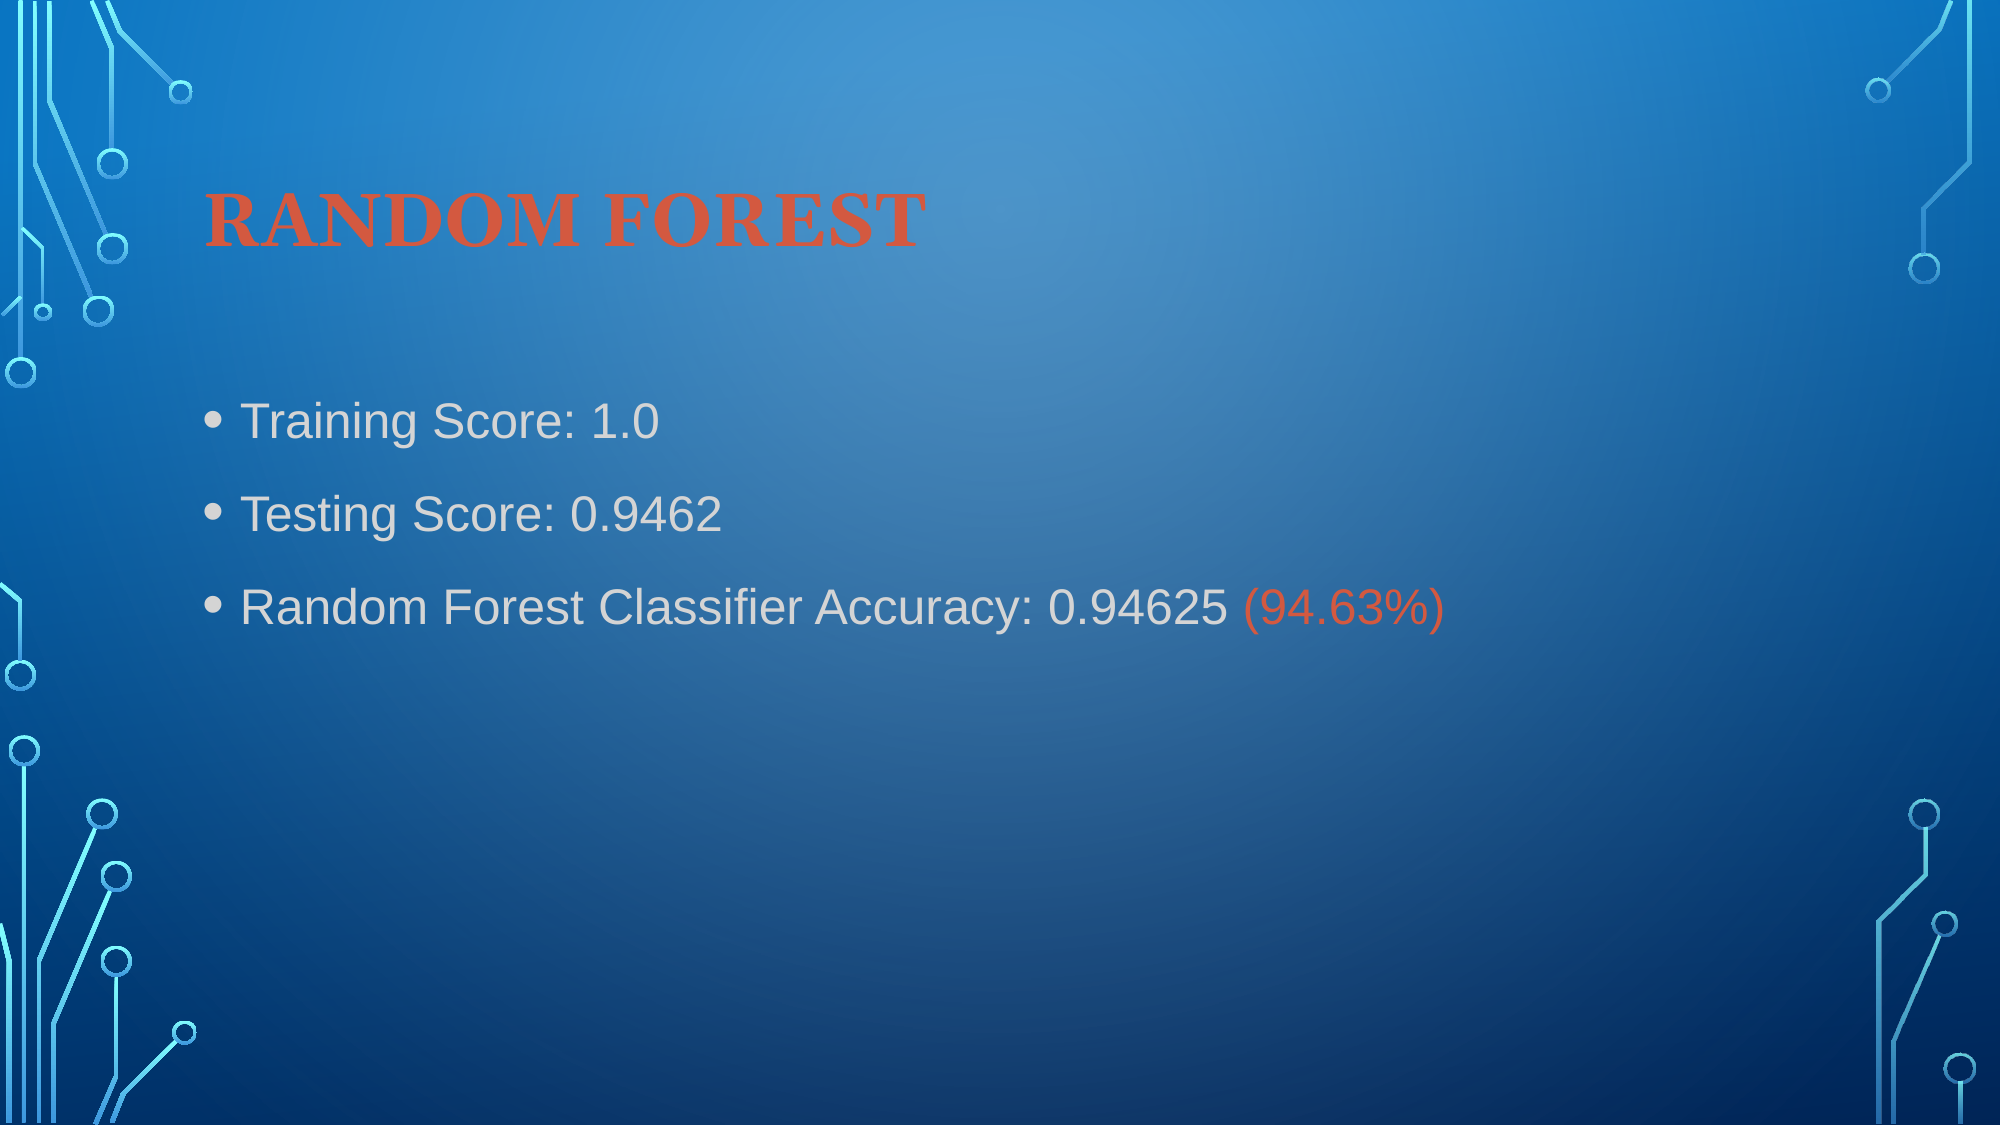

# Random Forest
Training Score: 1.0
Testing Score: 0.9462
Random Forest Classifier Accuracy: 0.94625 (94.63%)